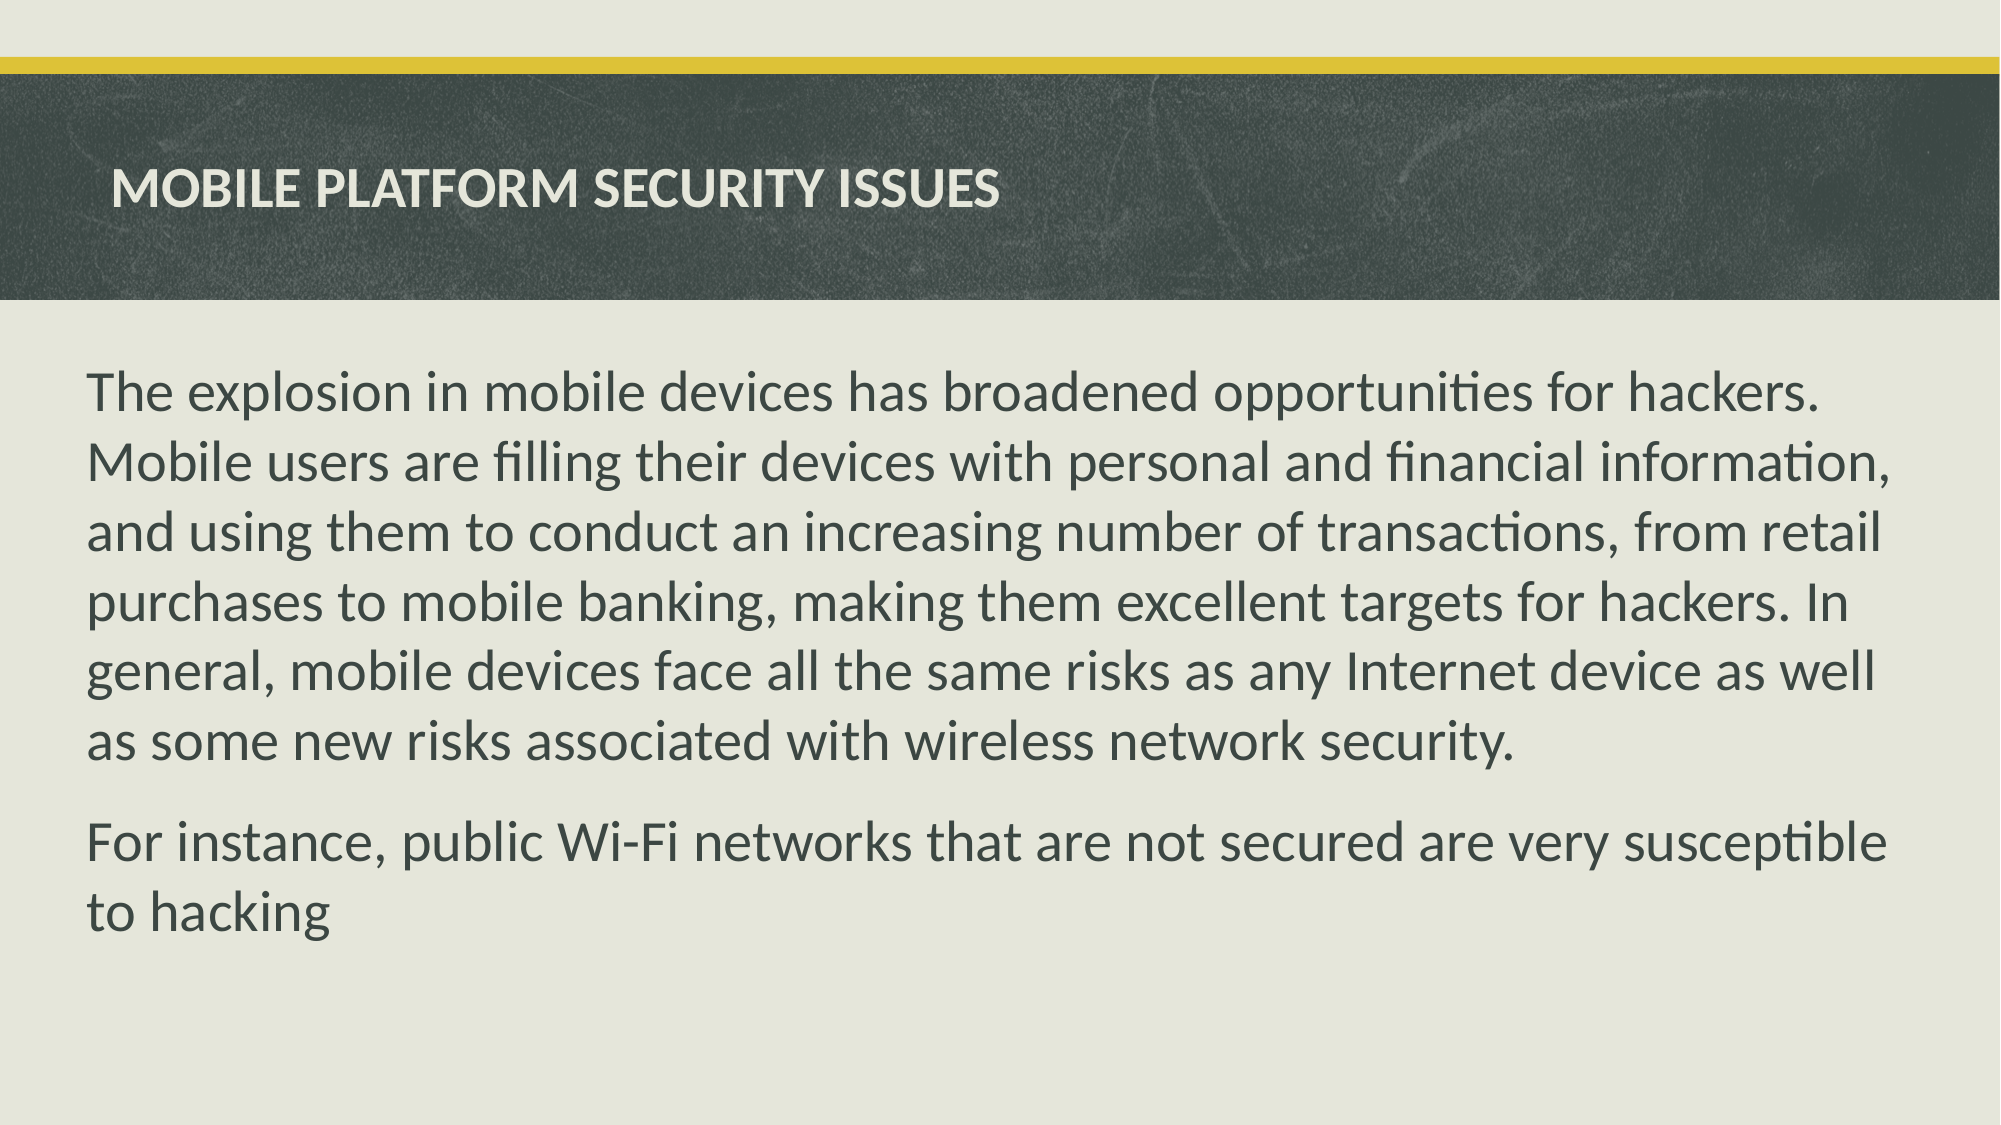

# MOBILE PLATFORM SECURITY ISSUES
The explosion in mobile devices has broadened opportunities for hackers. Mobile users are filling their devices with personal and financial information, and using them to conduct an increasing number of transactions, from retail purchases to mobile banking, making them excellent targets for hackers. In general, mobile devices face all the same risks as any Internet device as well as some new risks associated with wireless network security.
For instance, public Wi-Fi networks that are not secured are very susceptible to hacking